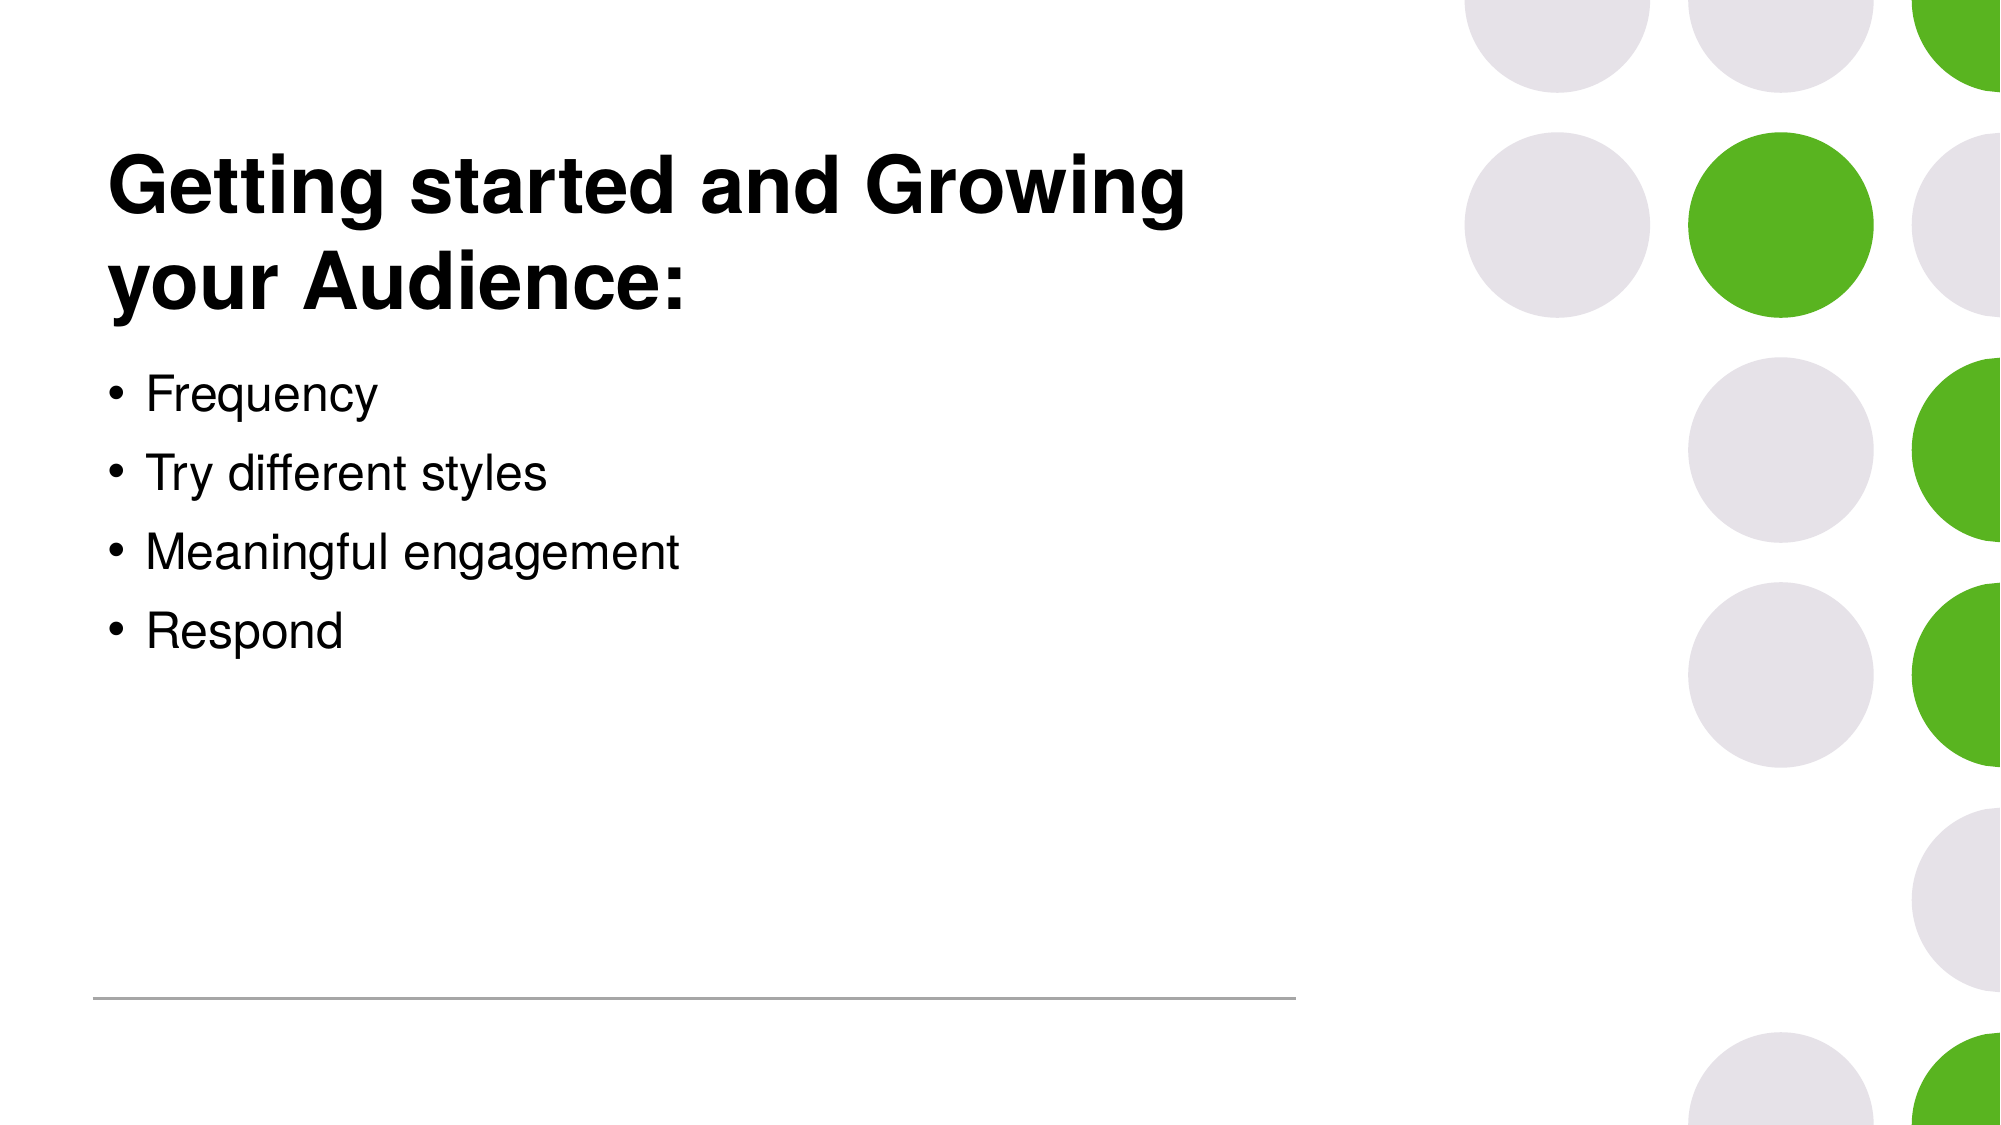

# Getting started and Growing your Audience:
Frequency
Try different styles
Meaningful engagement
Respond